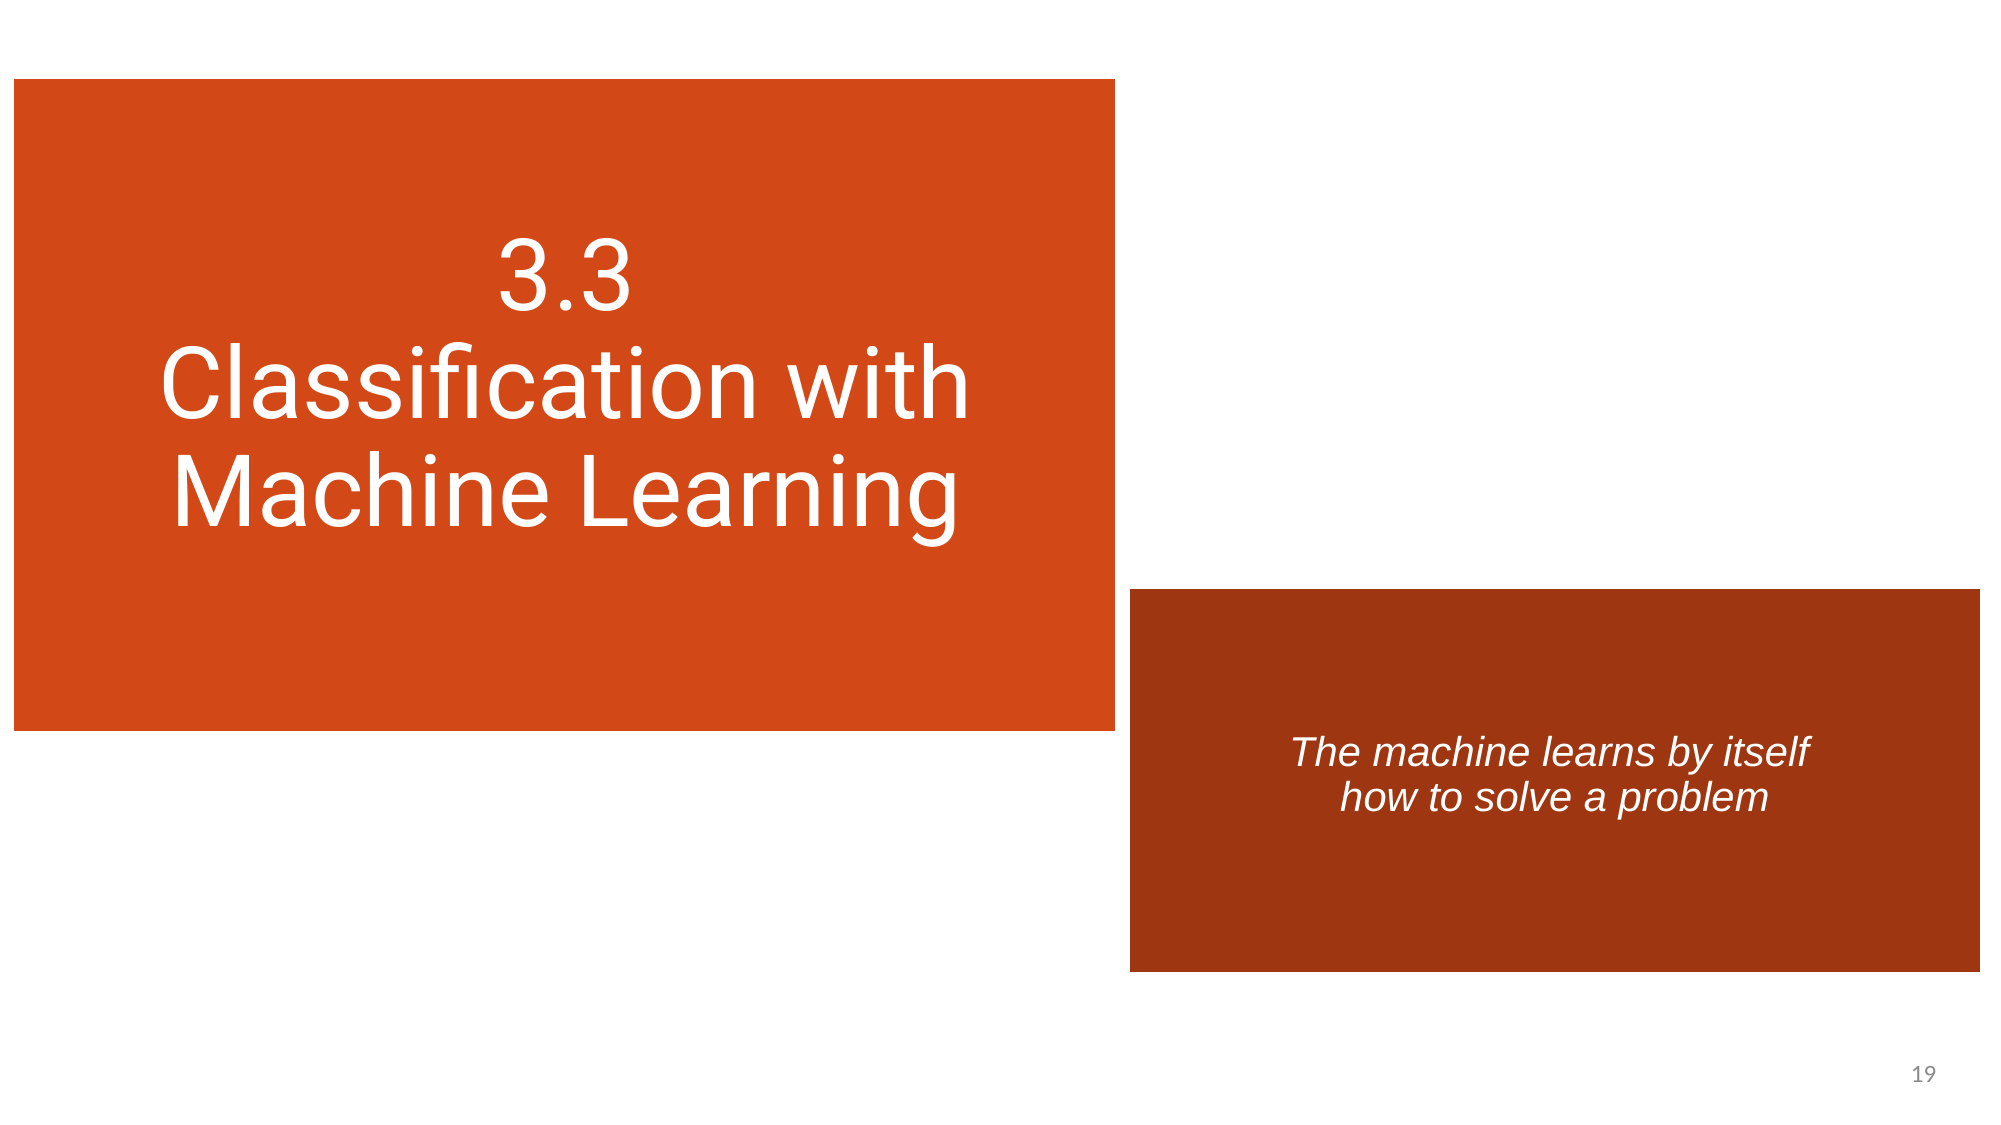

# 3.3 Classification with Machine Learning
The machine learns by itself
how to solve a problem
19